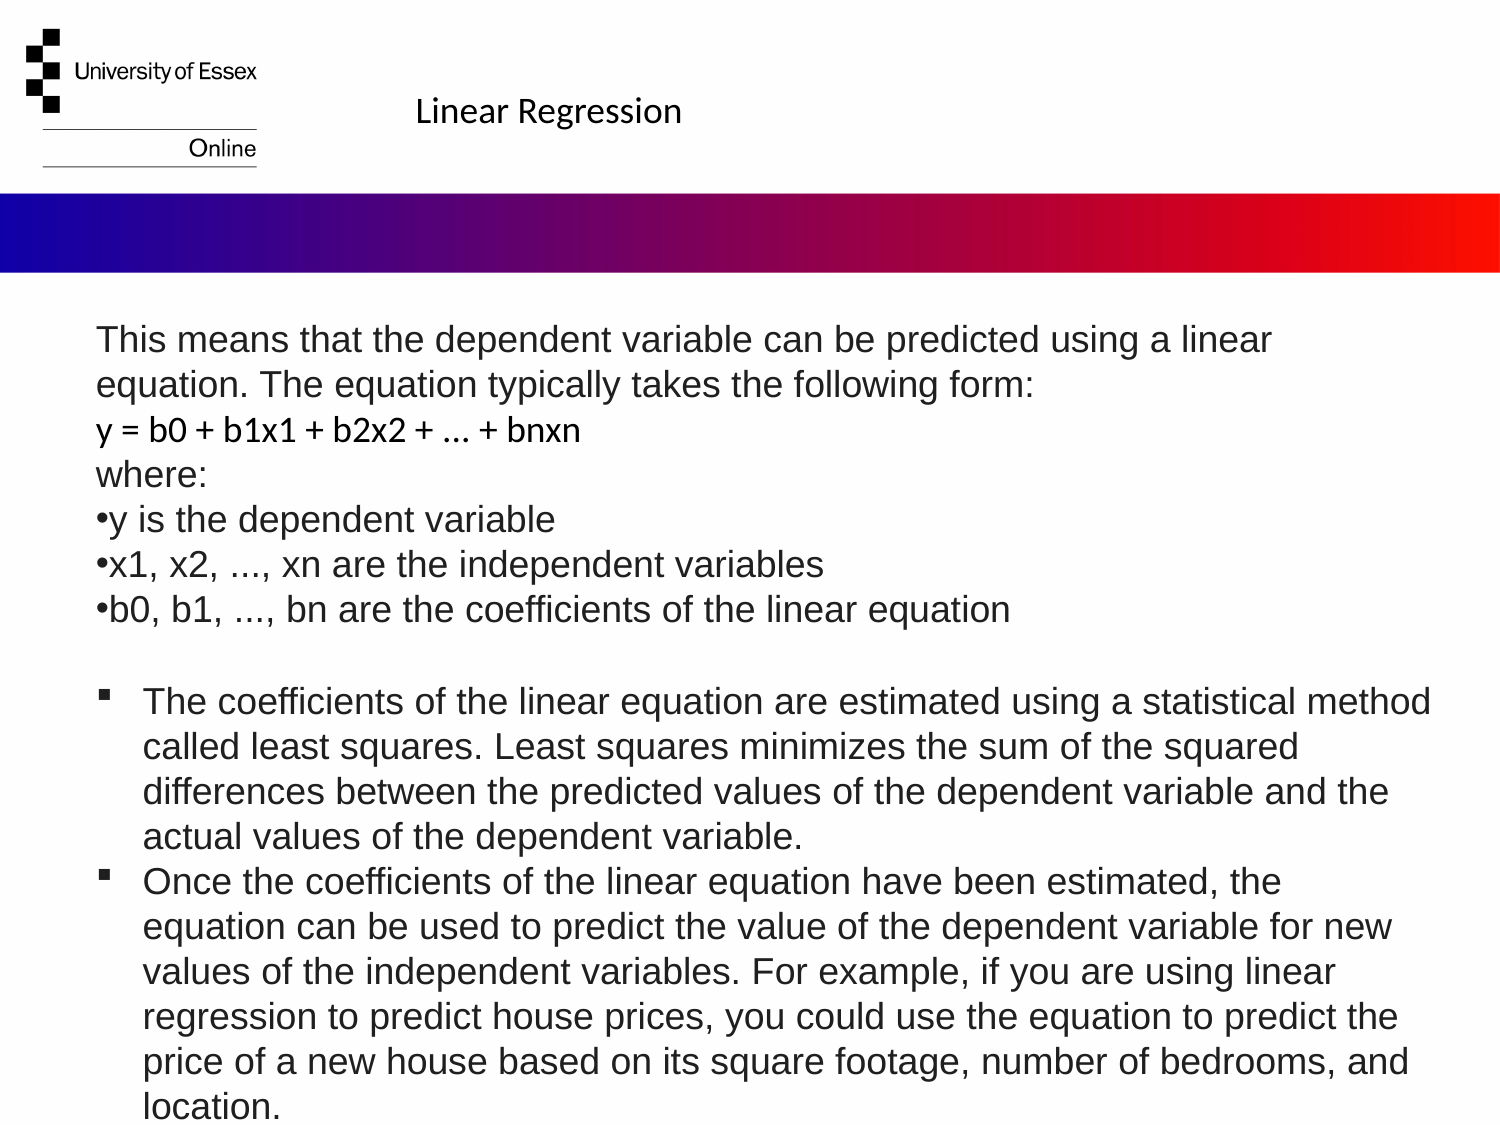

Linear Regression
This means that the dependent variable can be predicted using a linear equation. The equation typically takes the following form:
y = b0 + b1x1 + b2x2 + ... + bnxn
where:
y is the dependent variable
x1, x2, ..., xn are the independent variables
b0, b1, ..., bn are the coefficients of the linear equation
The coefficients of the linear equation are estimated using a statistical method called least squares. Least squares minimizes the sum of the squared differences between the predicted values of the dependent variable and the actual values of the dependent variable.
Once the coefficients of the linear equation have been estimated, the equation can be used to predict the value of the dependent variable for new values of the independent variables. For example, if you are using linear regression to predict house prices, you could use the equation to predict the price of a new house based on its square footage, number of bedrooms, and location.